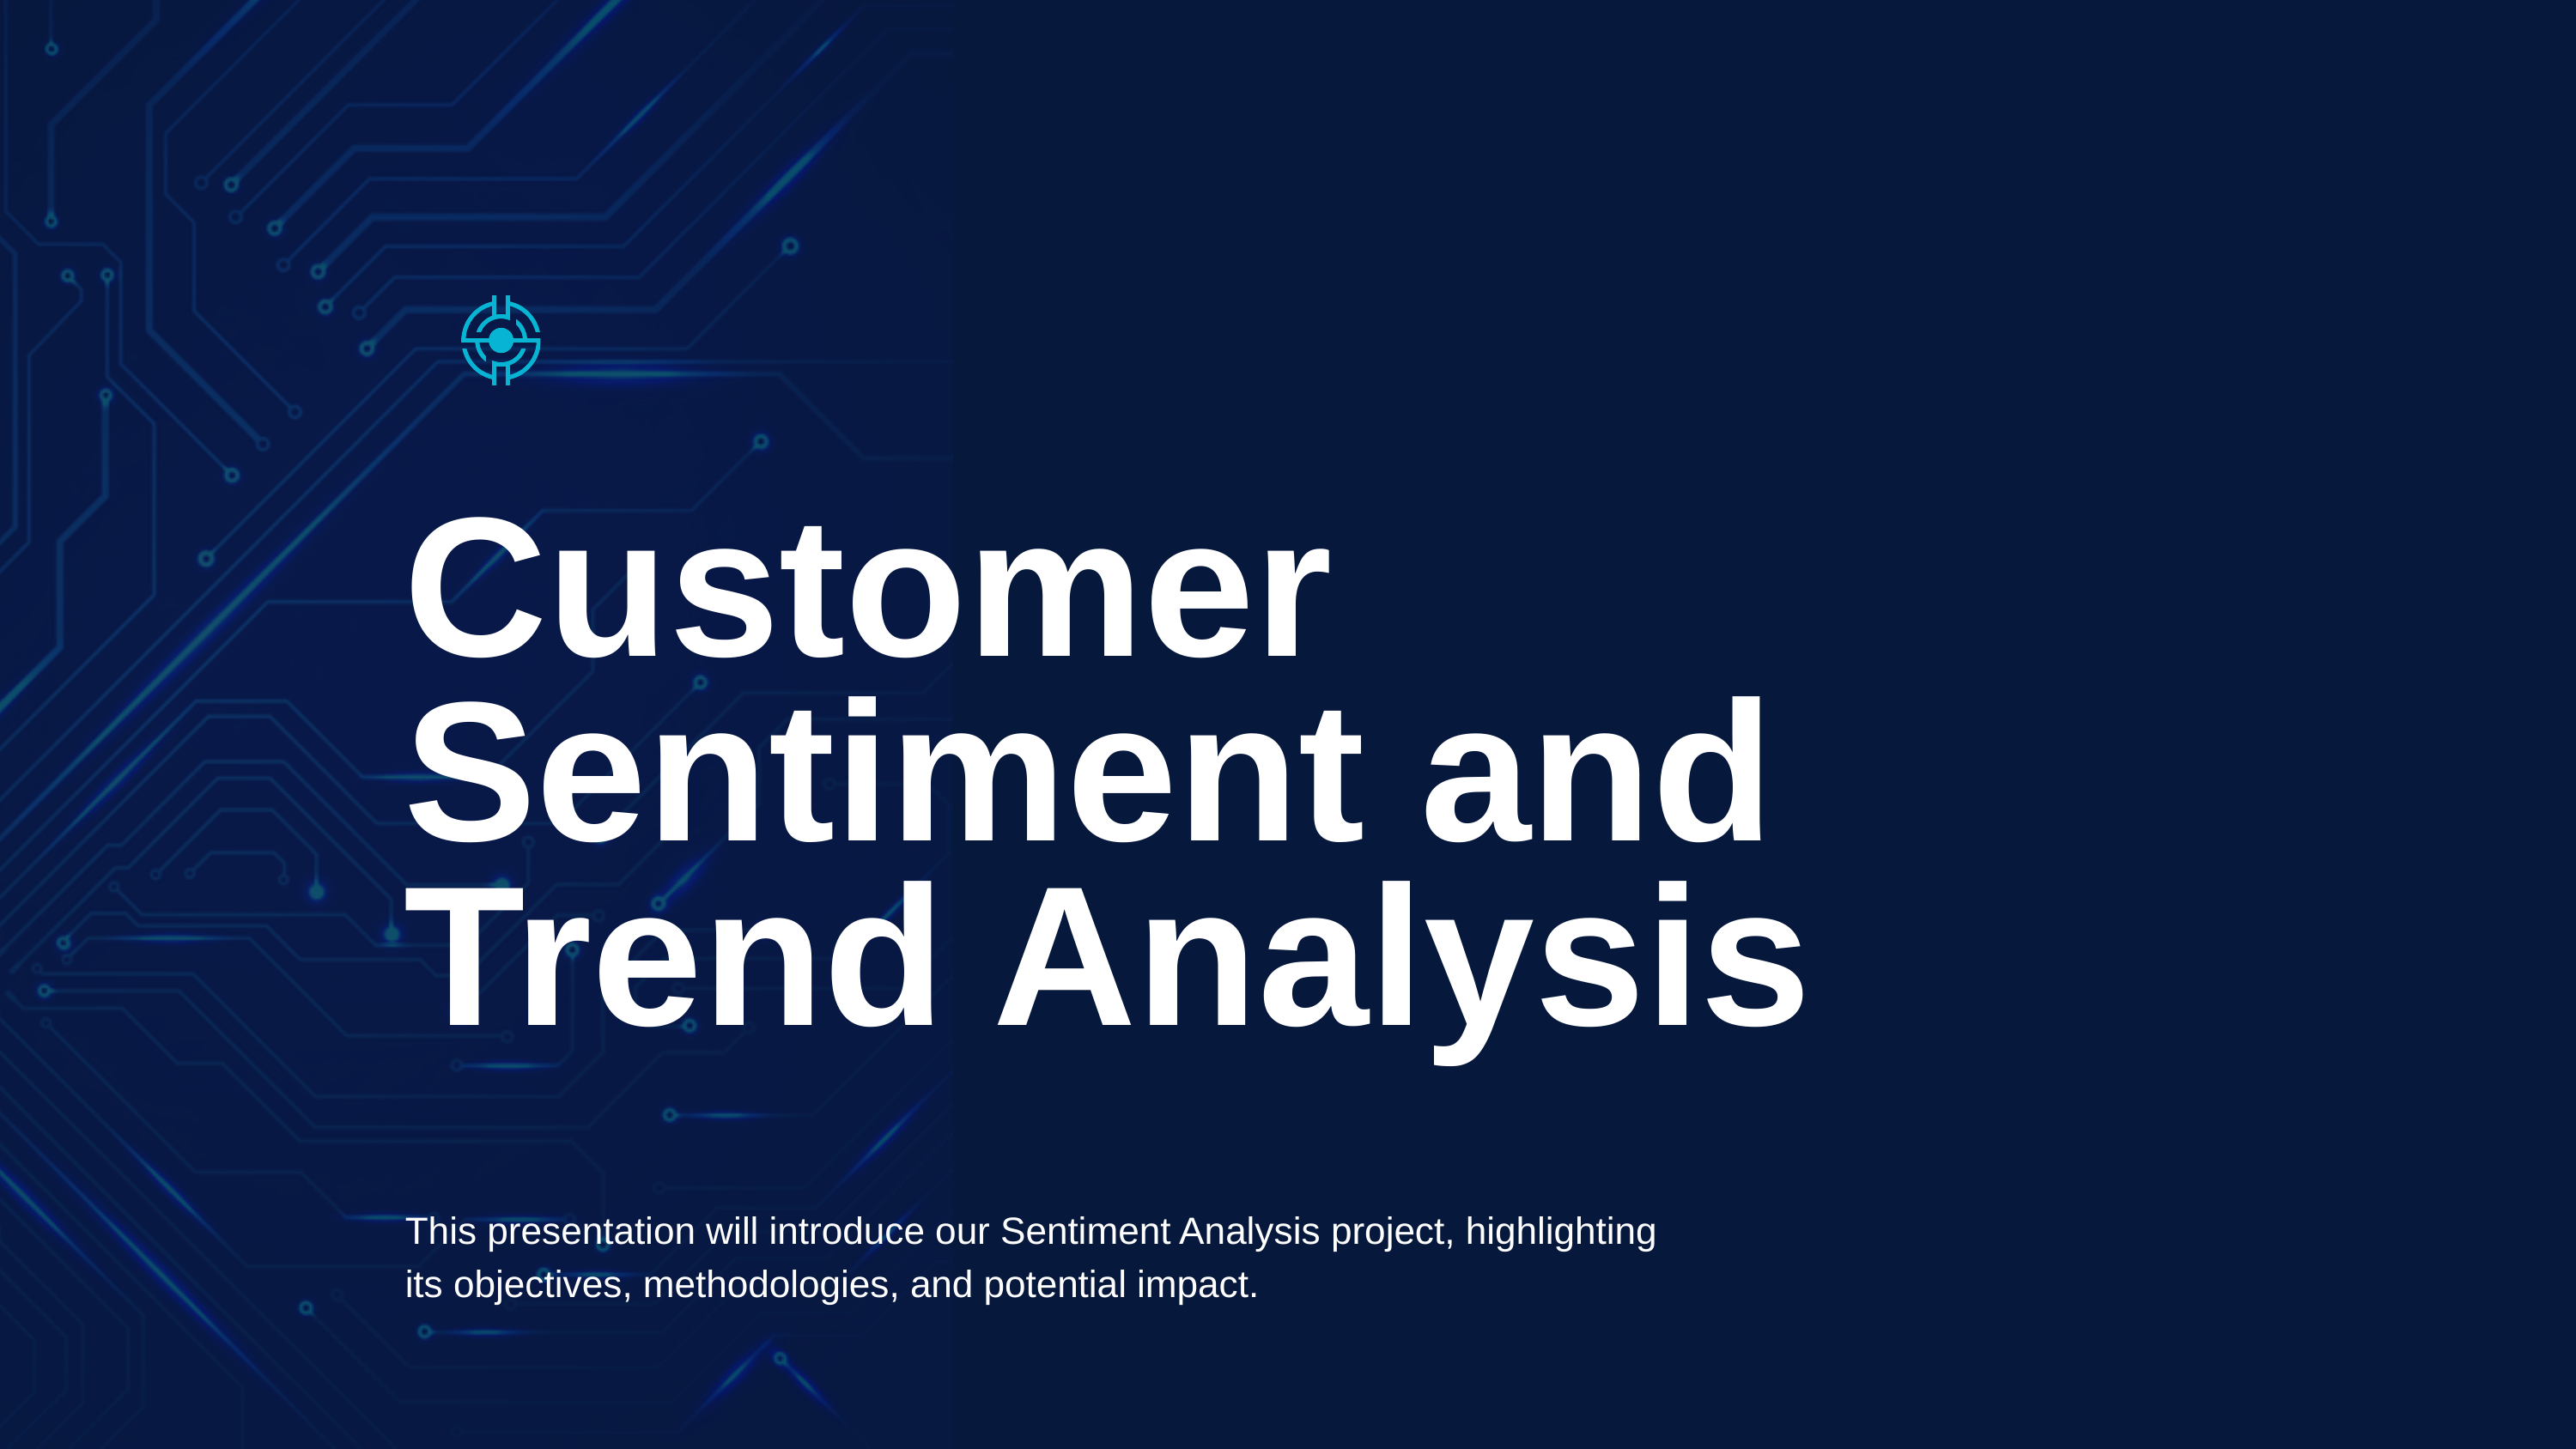

Customer Sentiment and Trend Analysis
This presentation will introduce our Sentiment Analysis project, highlighting its objectives, methodologies, and potential impact.